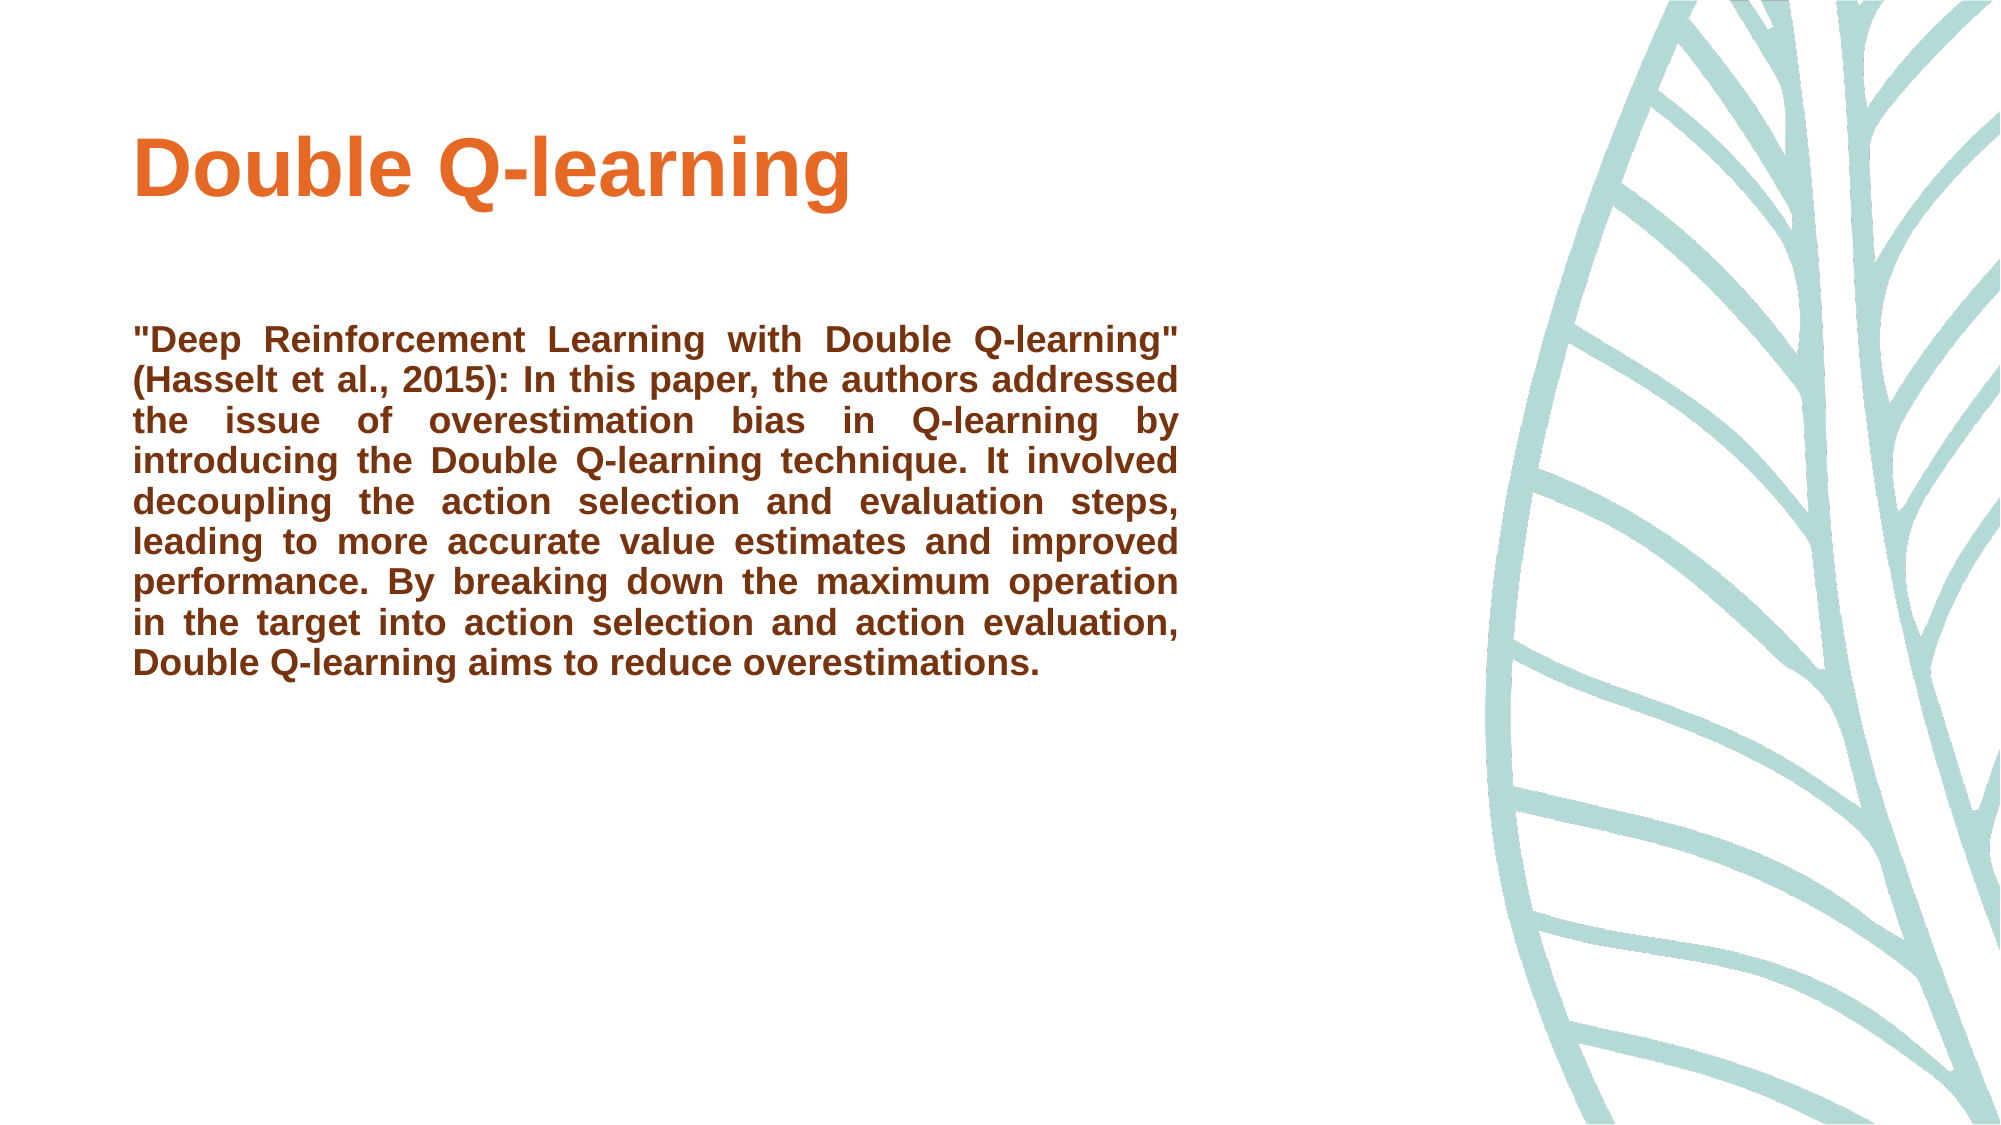

# Double Q-learning
"Deep Reinforcement Learning with Double Q-learning" (Hasselt et al., 2015): In this paper, the authors addressed the issue of overestimation bias in Q-learning by introducing the Double Q-learning technique. It involved decoupling the action selection and evaluation steps, leading to more accurate value estimates and improved performance. By breaking down the maximum operation in the target into action selection and action evaluation, Double Q-learning aims to reduce overestimations.